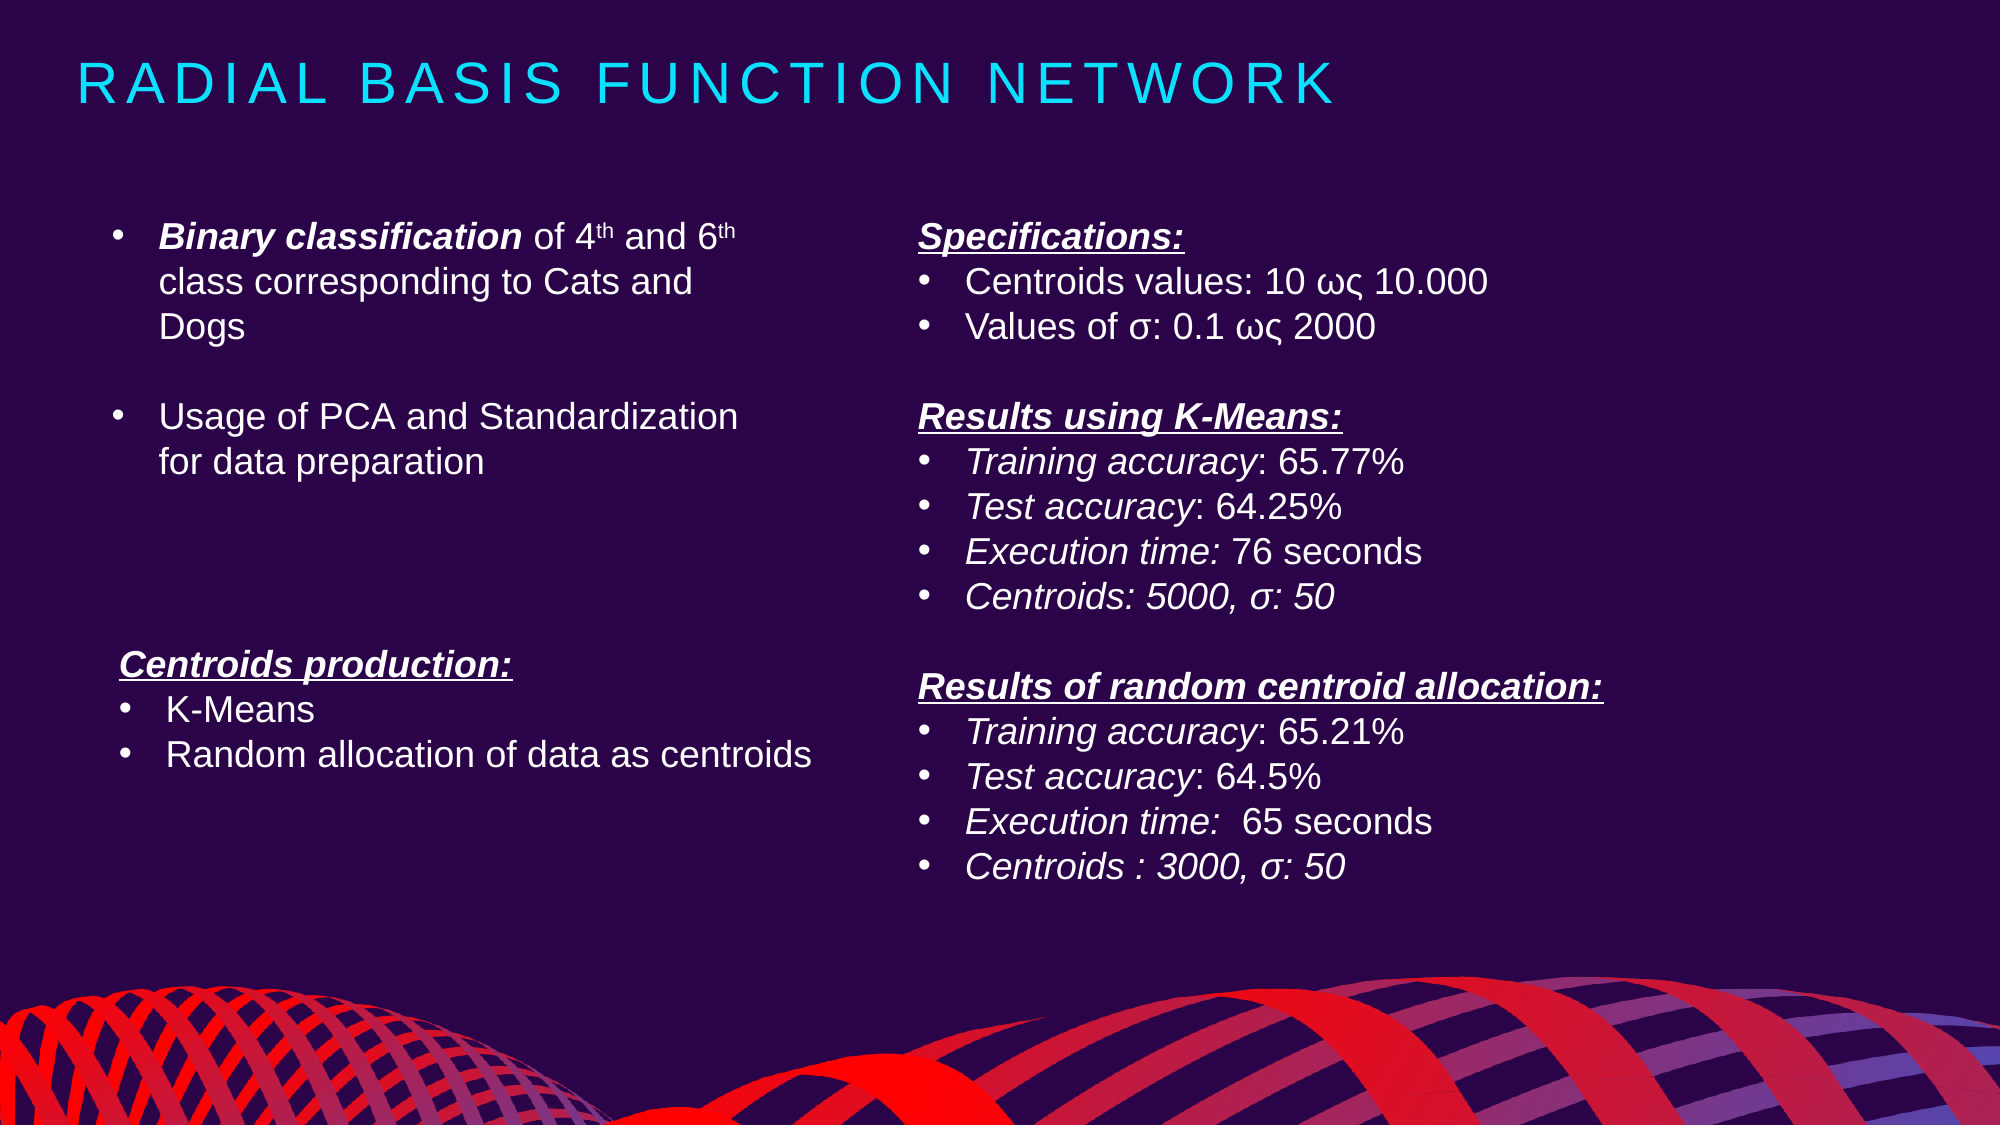

# Radial Basis Function Network
Binary classification of 4th and 6th class corresponding to Cats and Dogs

Usage of PCA and Standardization for data preparation
Specifications:
Centroids values: 10 ως 10.000
Values of σ: 0.1 ως 2000

Results using K-Means:
Training accuracy: 65.77%
Test accuracy: 64.25%
Execution time: 76 seconds
Centroids: 5000, σ: 50

Results of random centroid allocation:
Training accuracy: 65.21%
Test accuracy: 64.5%
Execution time:  65 seconds
Centroids : 3000, σ: 50

Centroids production:
K-Means
Random allocation of data as centroids